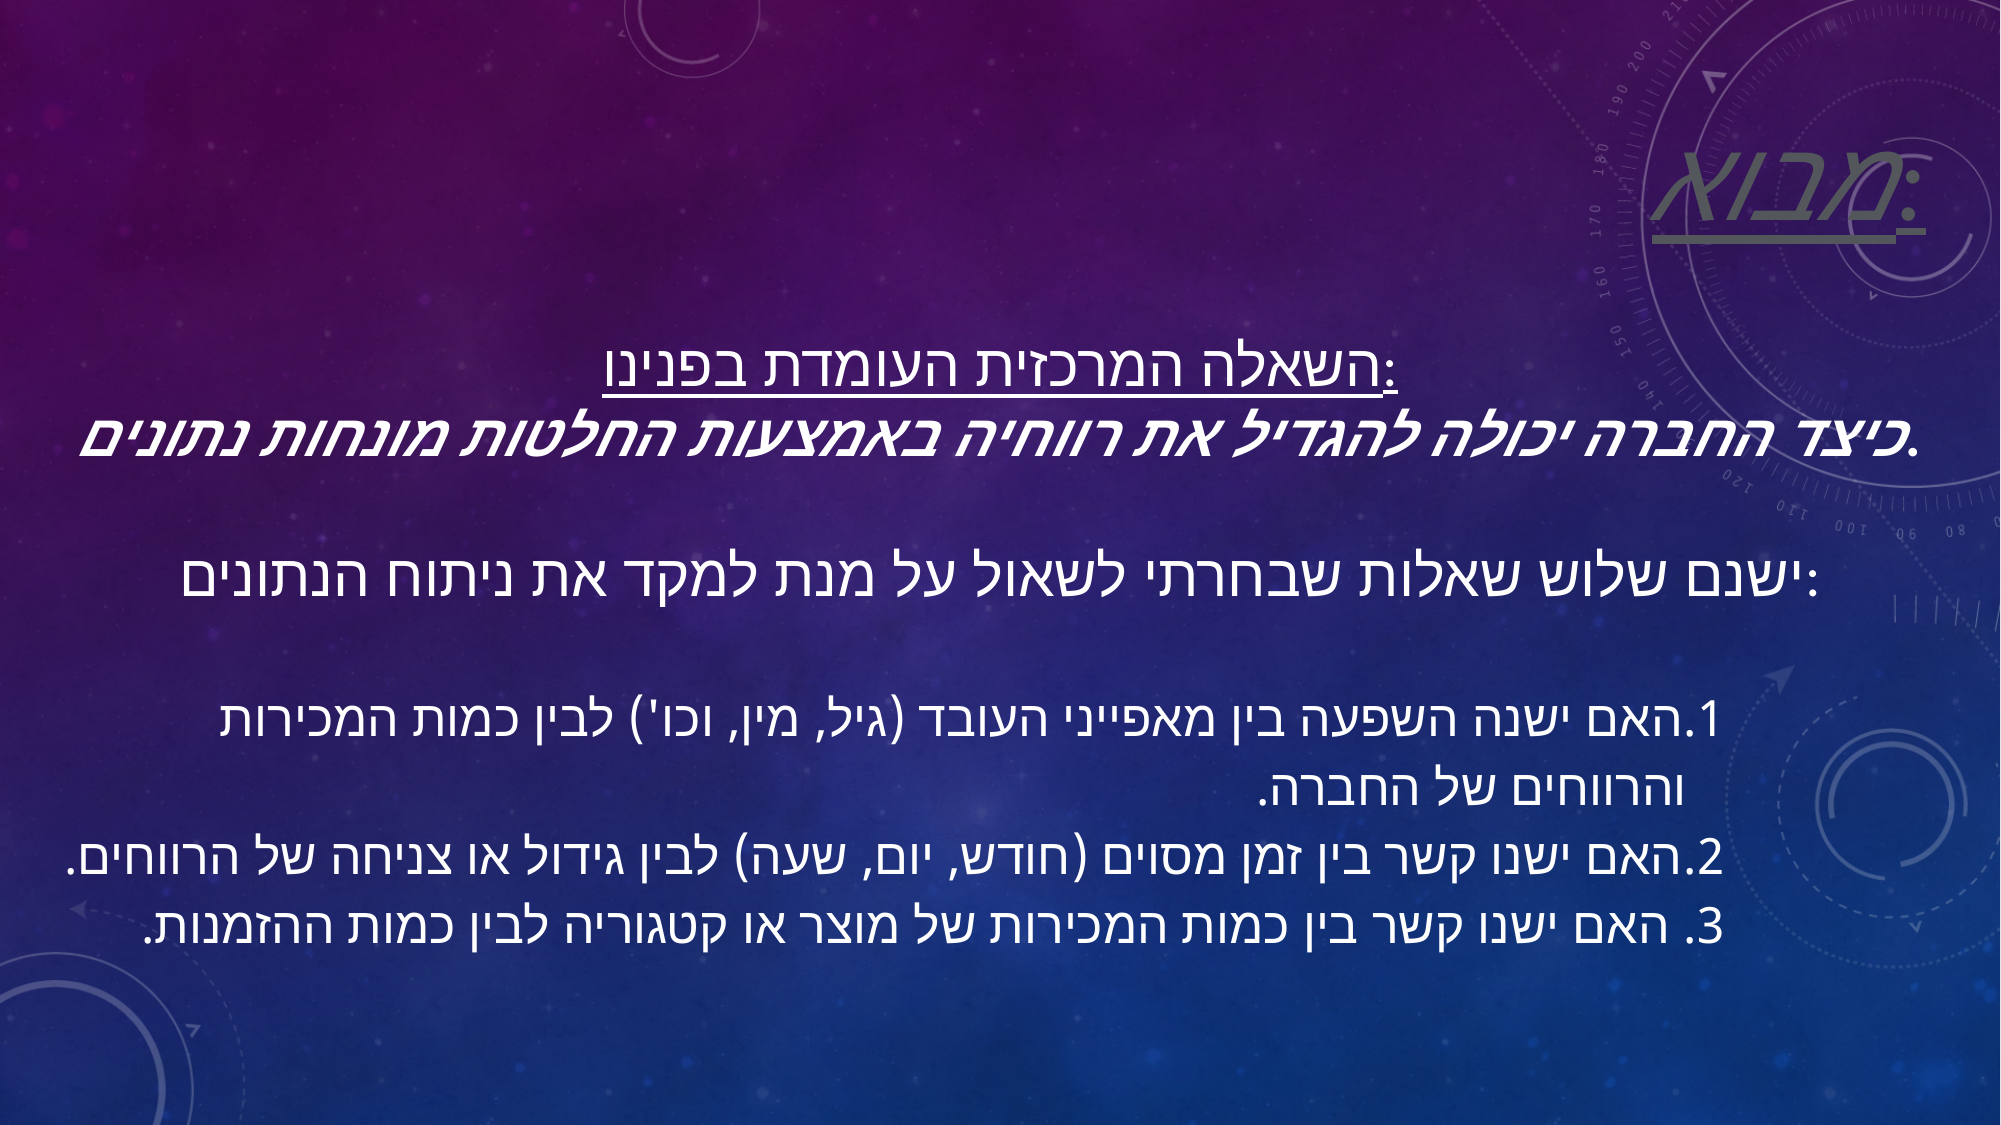

מבוא:
השאלה המרכזית העומדת בפנינו:
כיצד החברה יכולה להגדיל את רווחיה באמצעות החלטות מונחות נתונים.

ישנם שלוש שאלות שבחרתי לשאול על מנת למקד את ניתוח הנתונים:

האם ישנה השפעה בין מאפייני העובד (גיל, מין, וכו') לבין כמות המכירות והרווחים של החברה.
האם ישנו קשר בין זמן מסוים (חודש, יום, שעה) לבין גידול או צניחה של הרווחים.
3. האם ישנו קשר בין כמות המכירות של מוצר או קטגוריה לבין כמות ההזמנות.